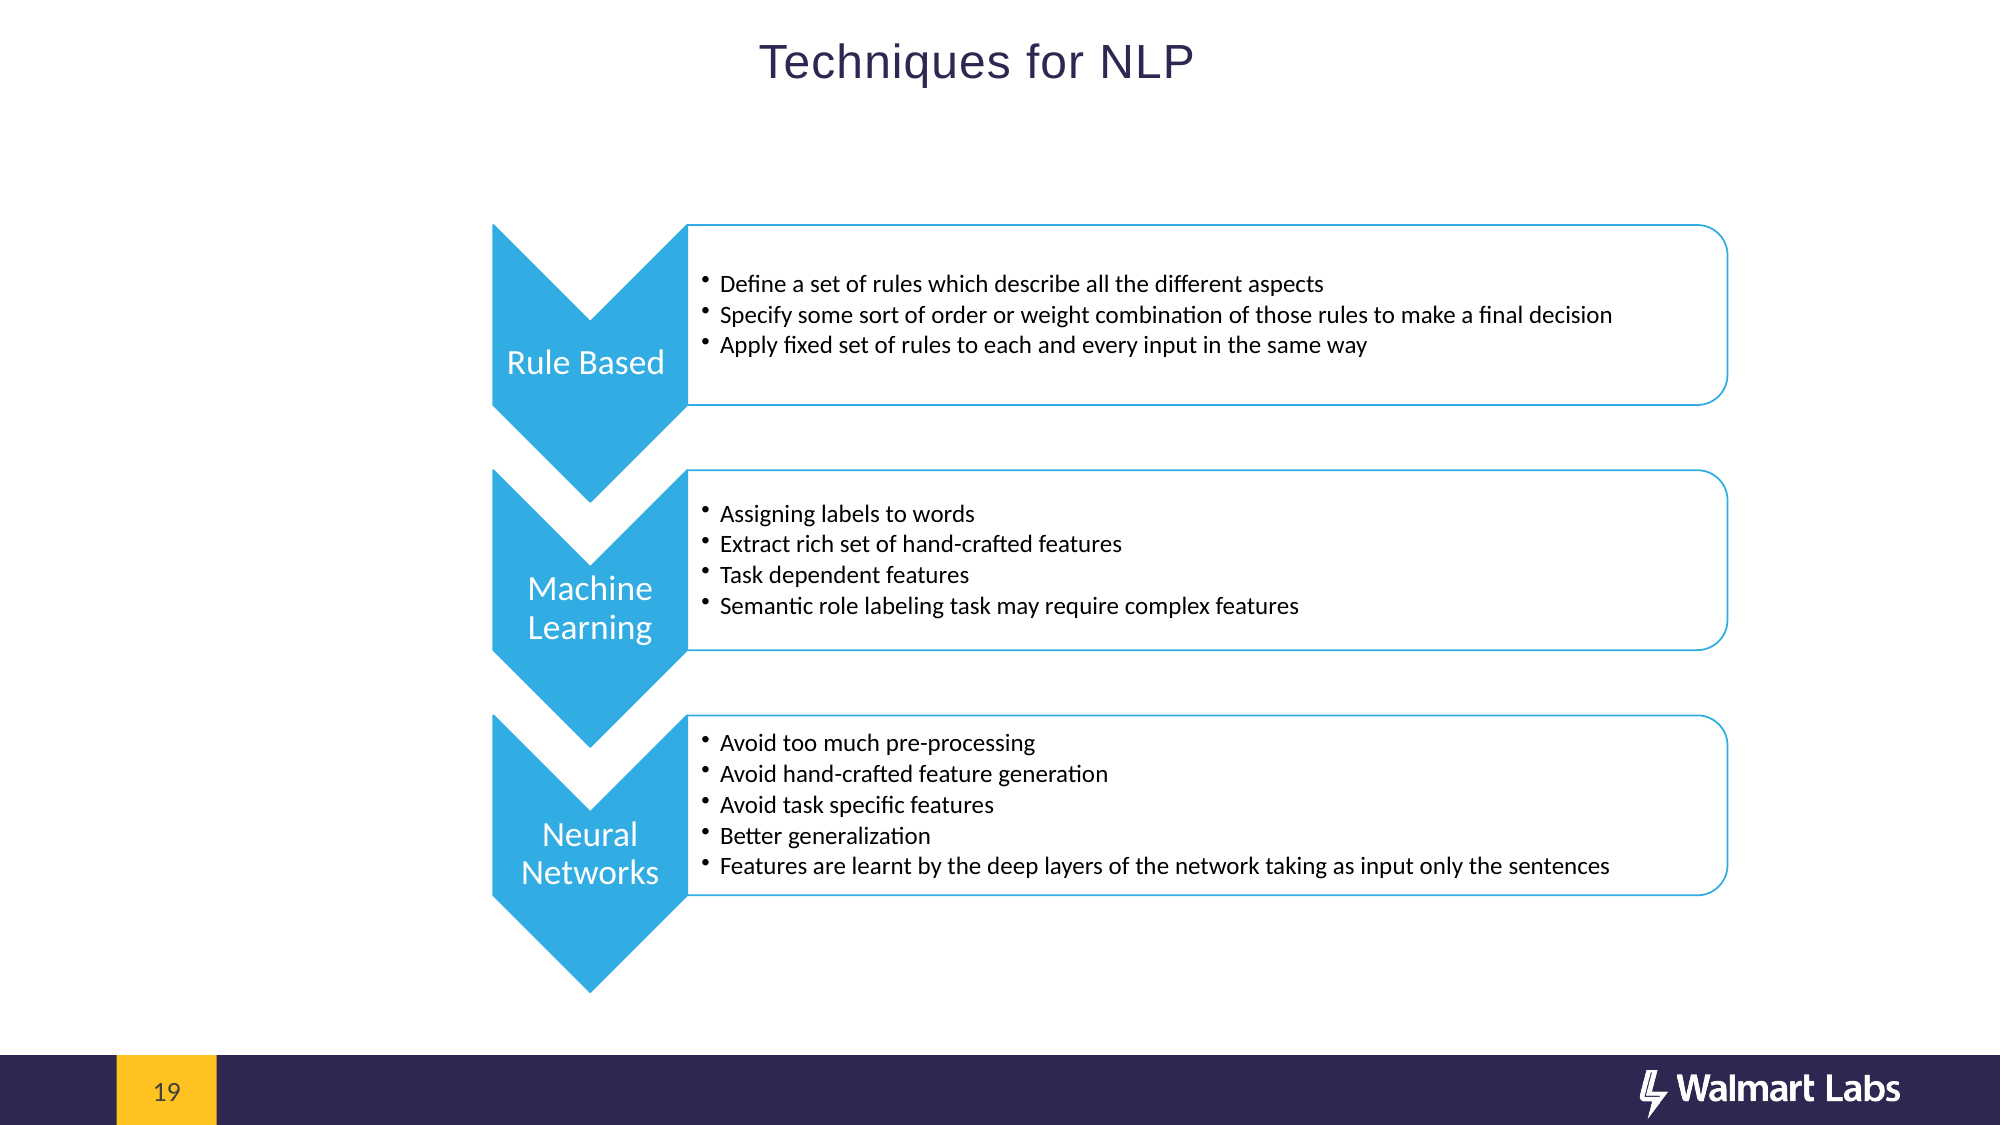

# Techniques for NLP
Rule Based
Define a set of rules which describe all the different aspects
Specify some sort of order or weight combination of those rules to make a final decision
Apply fixed set of rules to each and every input in the same way
Machine Learning
Assigning labels to words
Extract rich set of hand-crafted features
Task dependent features
Semantic role labeling task may require complex features
Neural Networks
Avoid too much pre-processing
Avoid hand-crafted feature generation
Avoid task specific features
Better generalization
Features are learnt by the deep layers of the network taking as input only the sentences
19